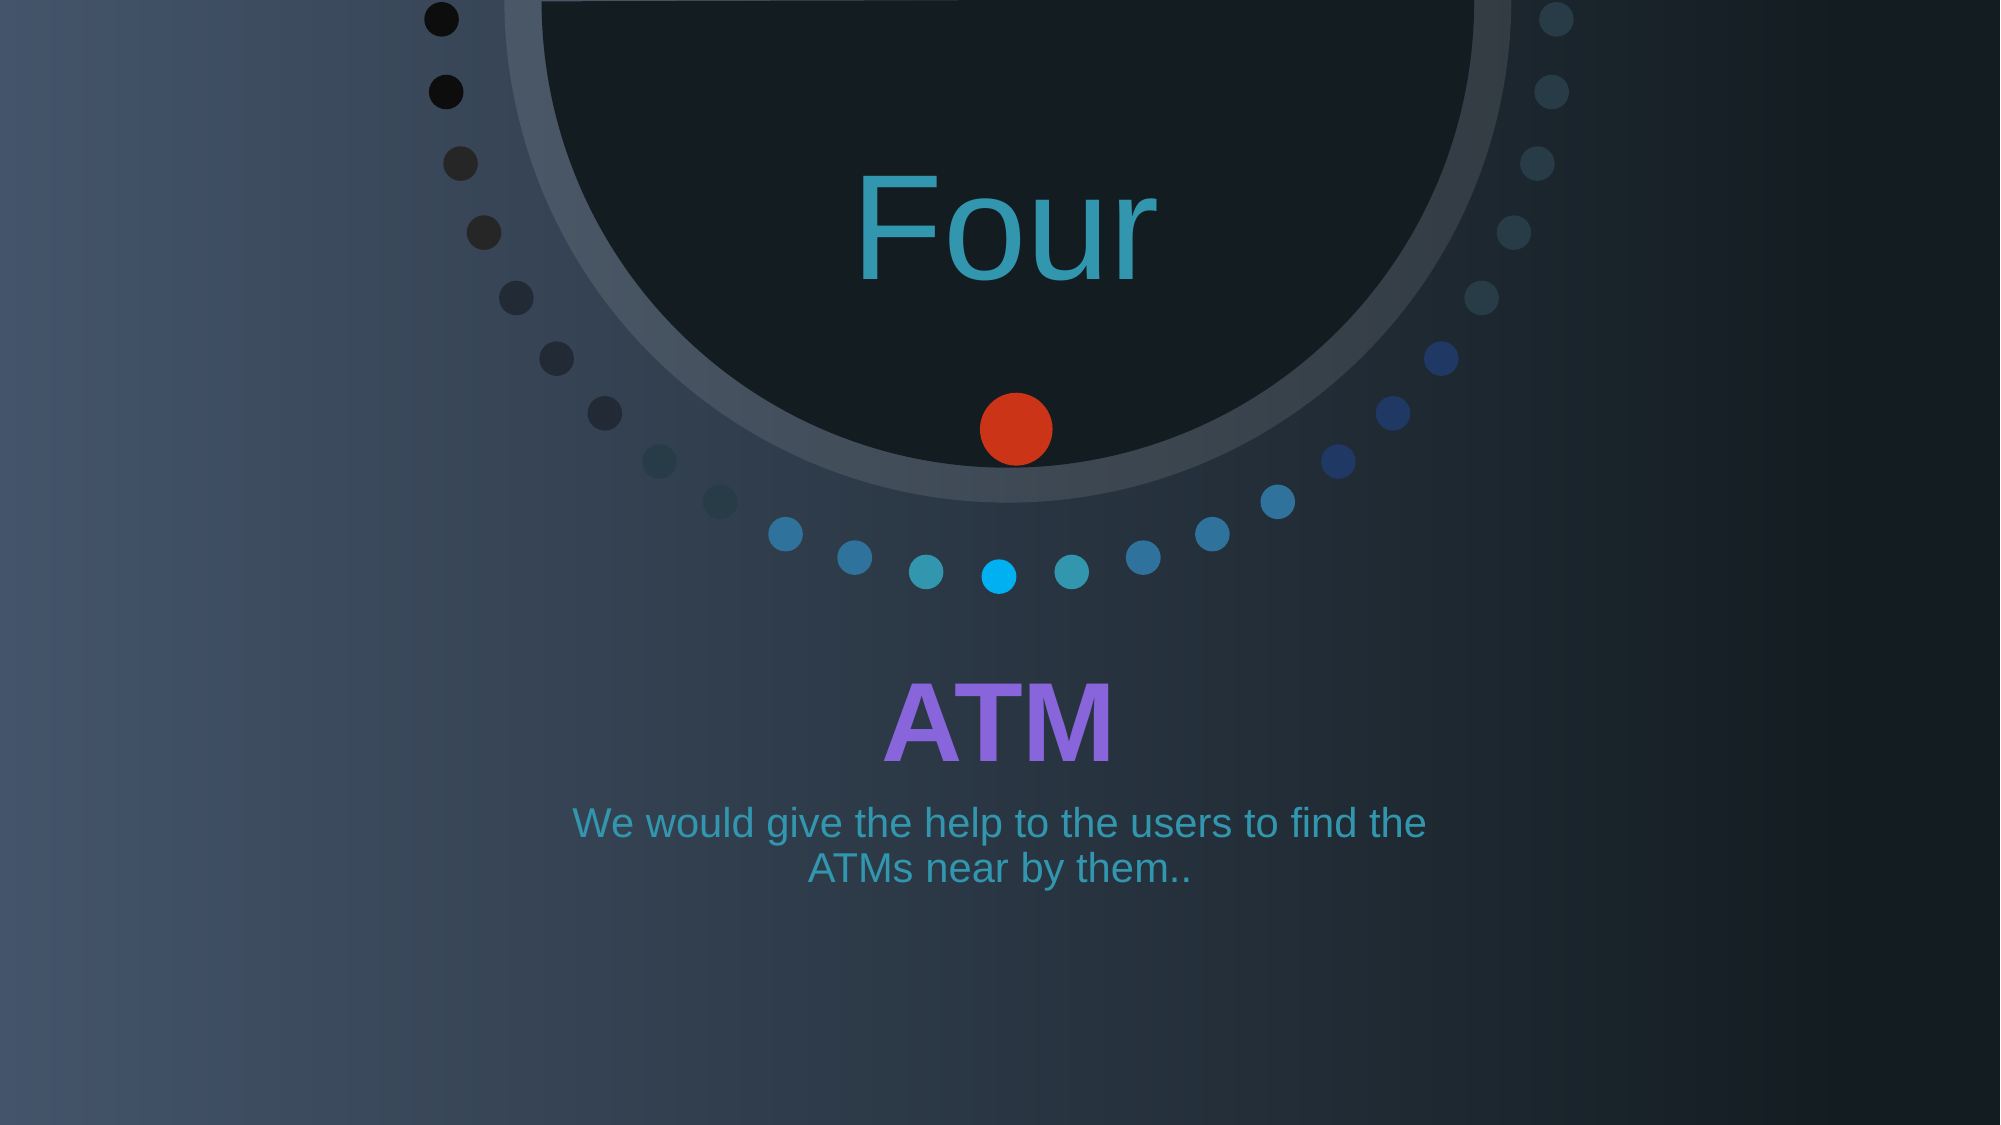

Four
# ATM
We would give the help to the users to find the ATMs near by them..